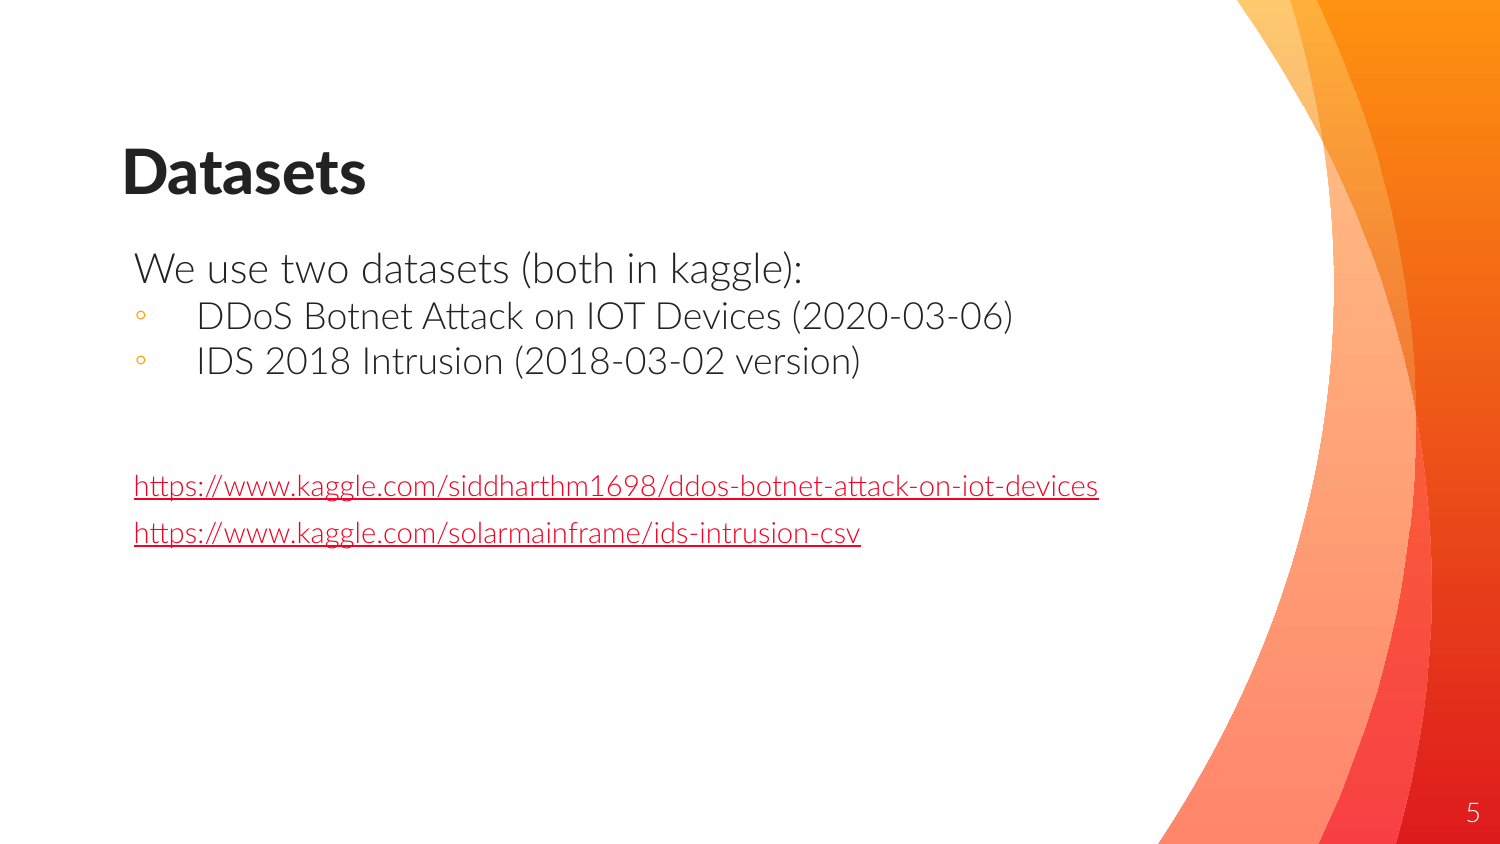

# Datasets
We use two datasets (both in kaggle):
DDoS Botnet Attack on IOT Devices (2020-03-06)
IDS 2018 Intrusion (2018-03-02 version)

https://www.kaggle.com/siddharthm1698/ddos-botnet-attack-on-iot-devices
https://www.kaggle.com/solarmainframe/ids-intrusion-csv
5